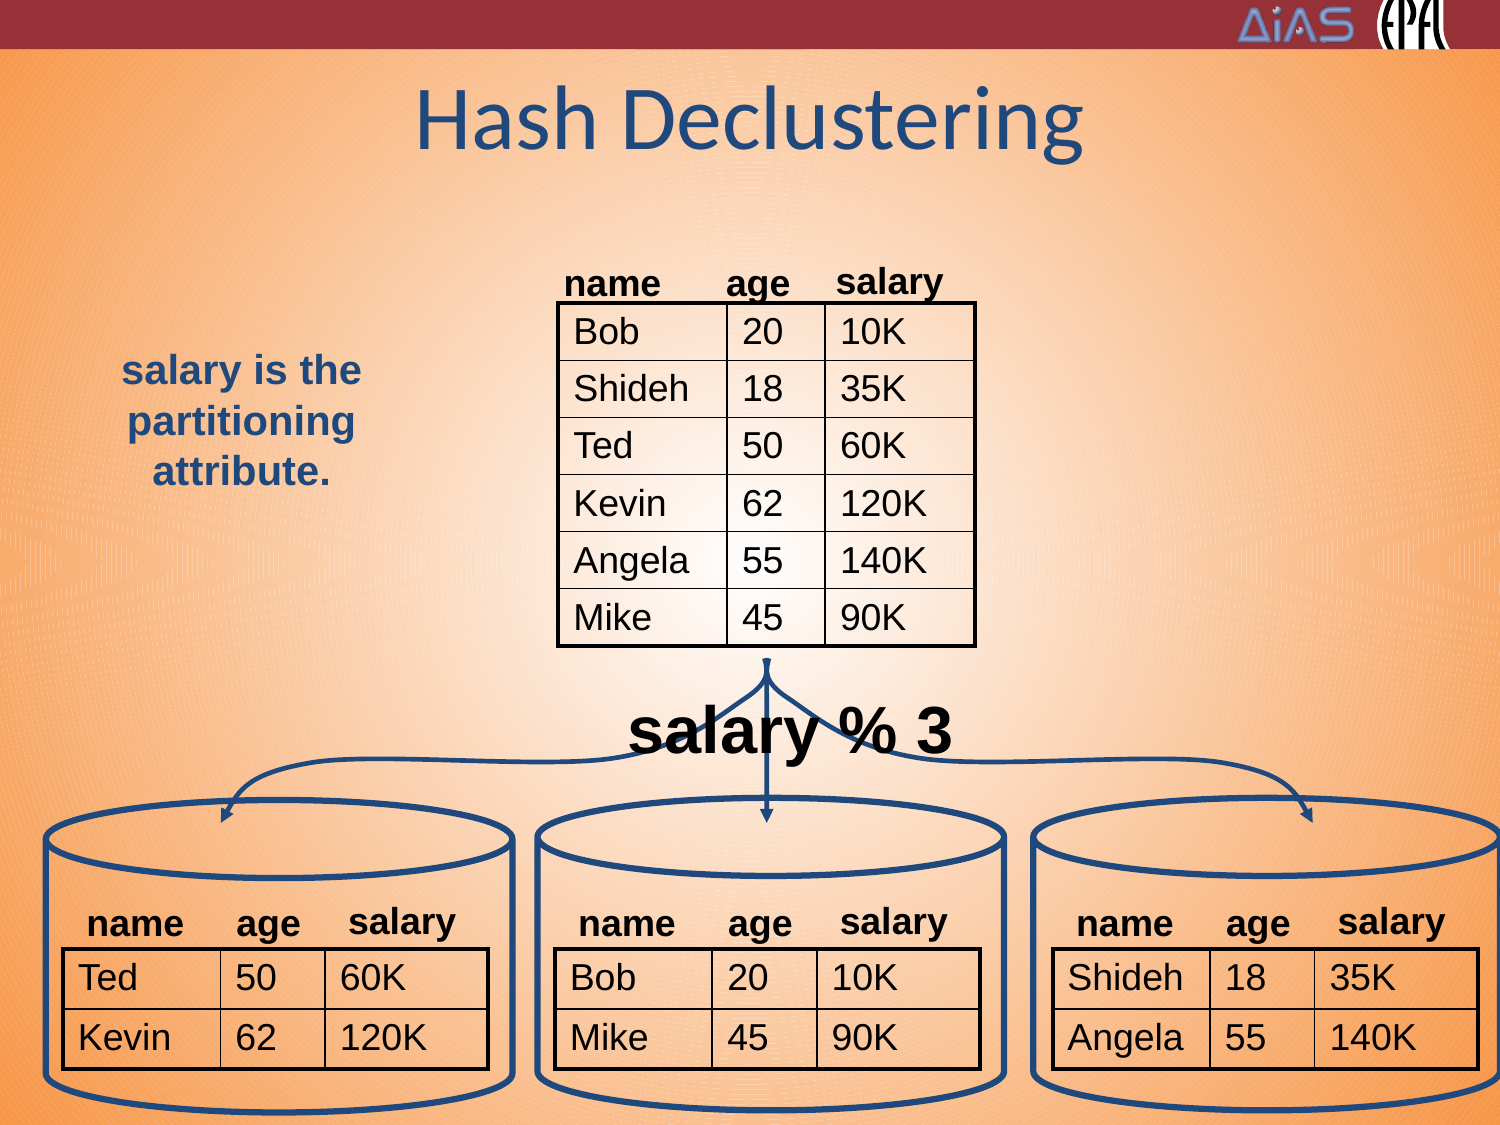

# Hash Declustering
salary
name
age
| Bob | 20 | 10K |
| --- | --- | --- |
| Shideh | 18 | 35K |
| Ted | 50 | 60K |
| Kevin | 62 | 120K |
| Angela | 55 | 140K |
| Mike | 45 | 90K |
salary is the partitioning attribute.

salary % 3

salary
salary
salary
name
age
name
age
name
age
| Ted | 50 | 60K |
| --- | --- | --- |
| Kevin | 62 | 120K |
| Bob | 20 | 10K |
| --- | --- | --- |
| Mike | 45 | 90K |
| Shideh | 18 | 35K |
| --- | --- | --- |
| Angela | 55 | 140K |